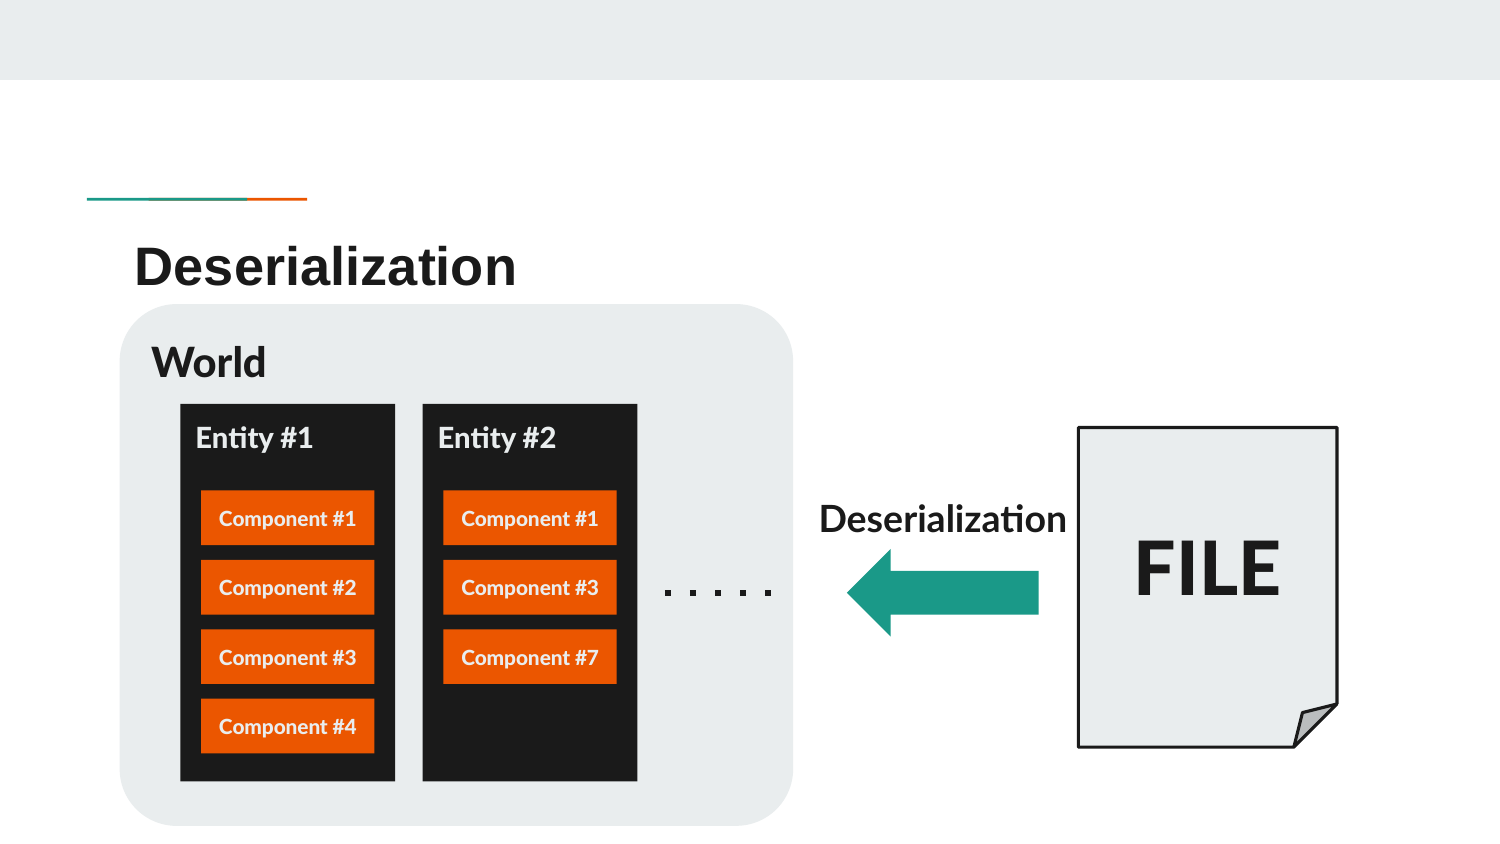

# Deserialization
World
Entity #1
Entity #2
FILE
Deserialization
Component #1
Component #1

Component #2
Component #3
Component #3
Component #7
Component #4